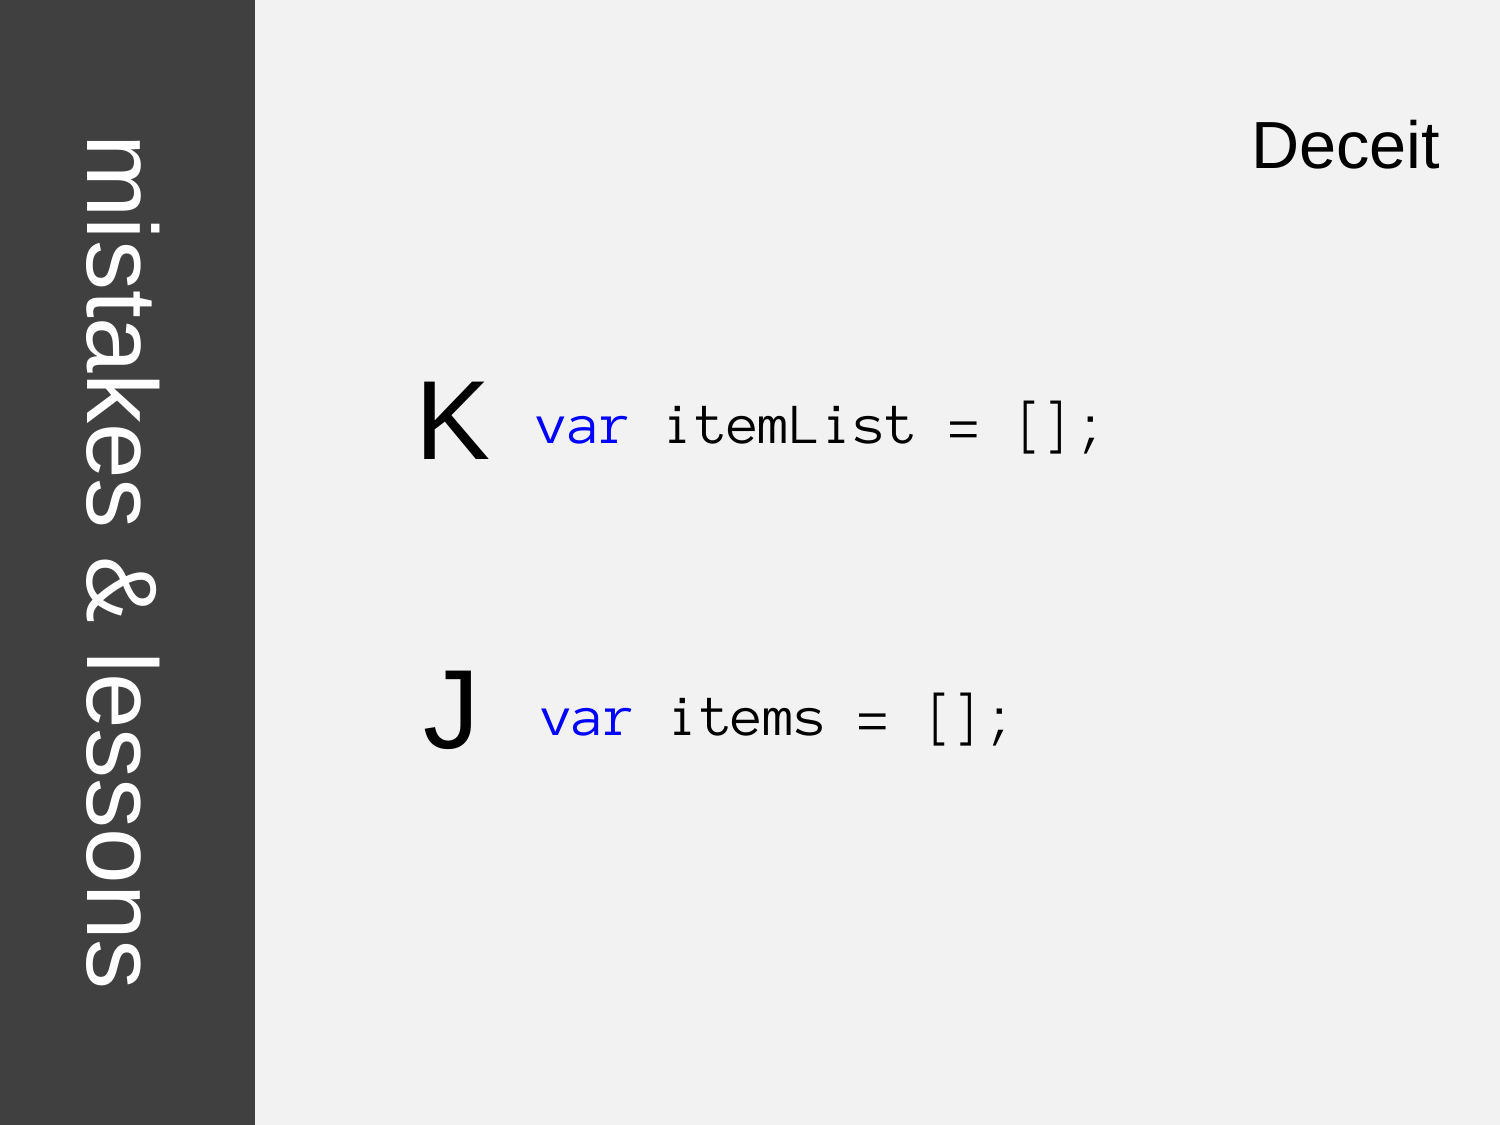

Deceit
K
var itemList = [];
J
var items = [];